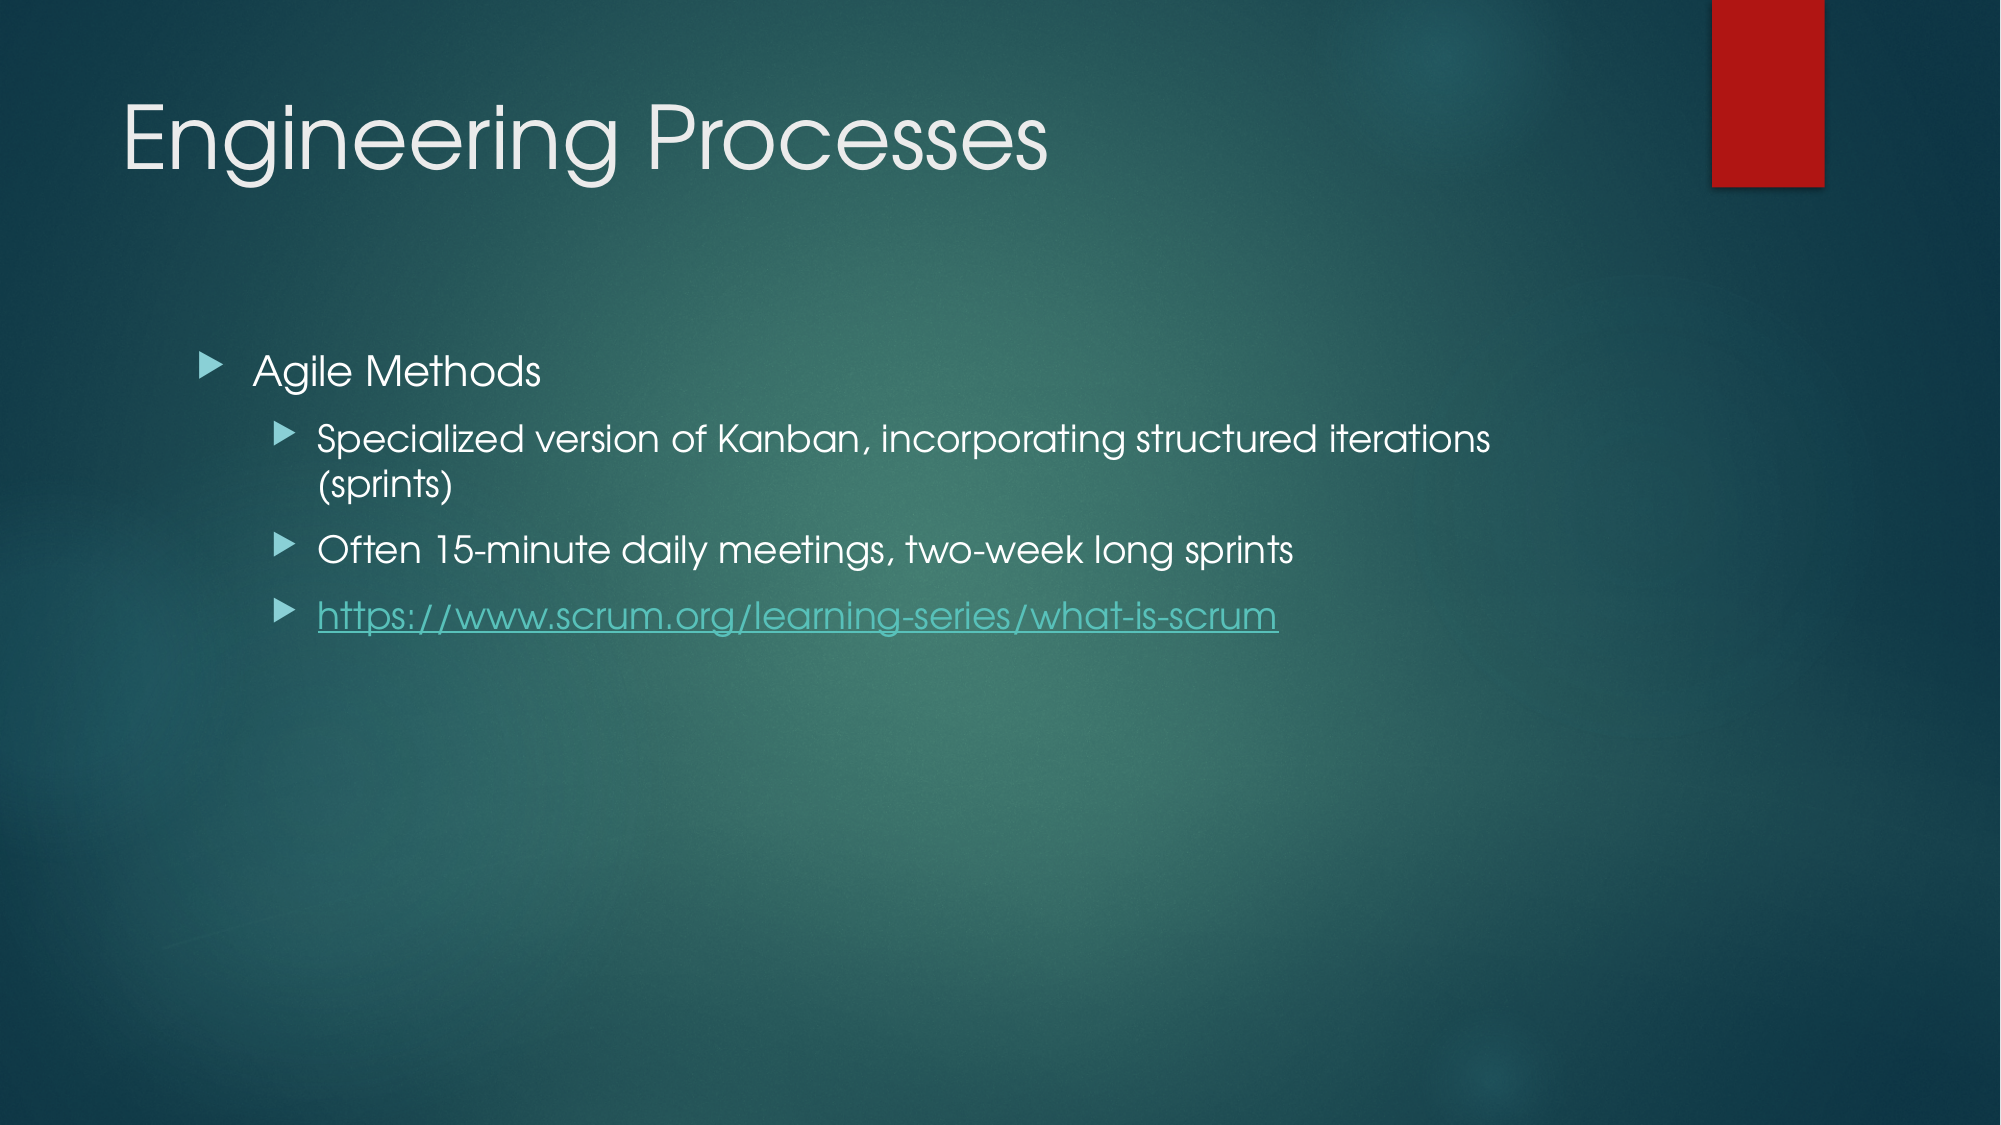

# Engineering Processes
Agile Methods
Specialized version of Kanban, incorporating structured iterations (sprints)
Often 15-minute daily meetings, two-week long sprints
https://www.scrum.org/learning-series/what-is-scrum